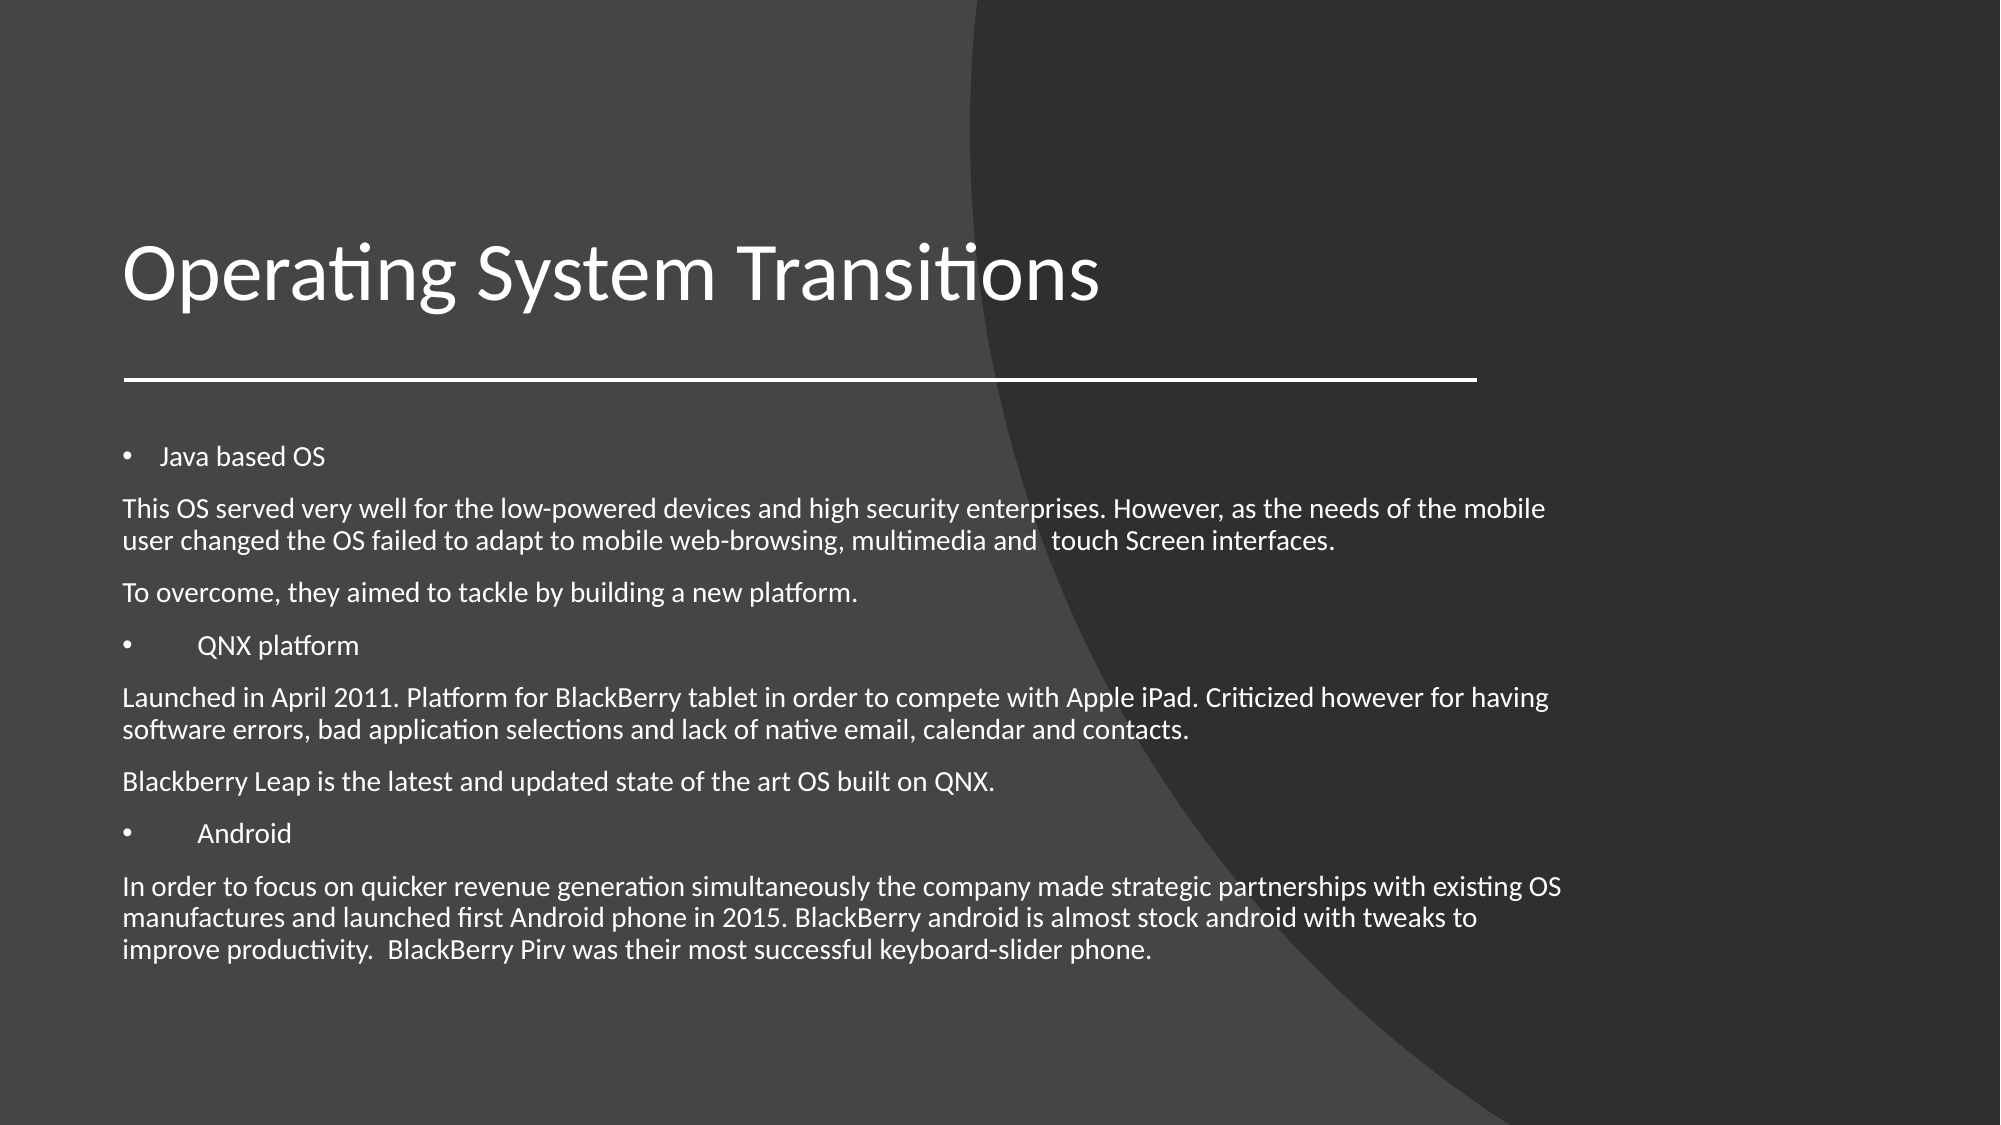

# Operating System Transitions
Java based OS
This OS served very well for the low-powered devices and high security enterprises. However, as the needs of the mobile user changed the OS failed to adapt to mobile web-browsing, multimedia and  touch Screen interfaces.
To overcome, they aimed to tackle by building a new platform.
QNX platform
Launched in April 2011. Platform for BlackBerry tablet in order to compete with Apple iPad. Criticized however for having software errors, bad application selections and lack of native email, calendar and contacts.
Blackberry Leap is the latest and updated state of the art OS built on QNX.
Android
In order to focus on quicker revenue generation simultaneously the company made strategic partnerships with existing OS manufactures and launched first Android phone in 2015. BlackBerry android is almost stock android with tweaks to improve productivity.  BlackBerry Pirv was their most successful keyboard-slider phone.